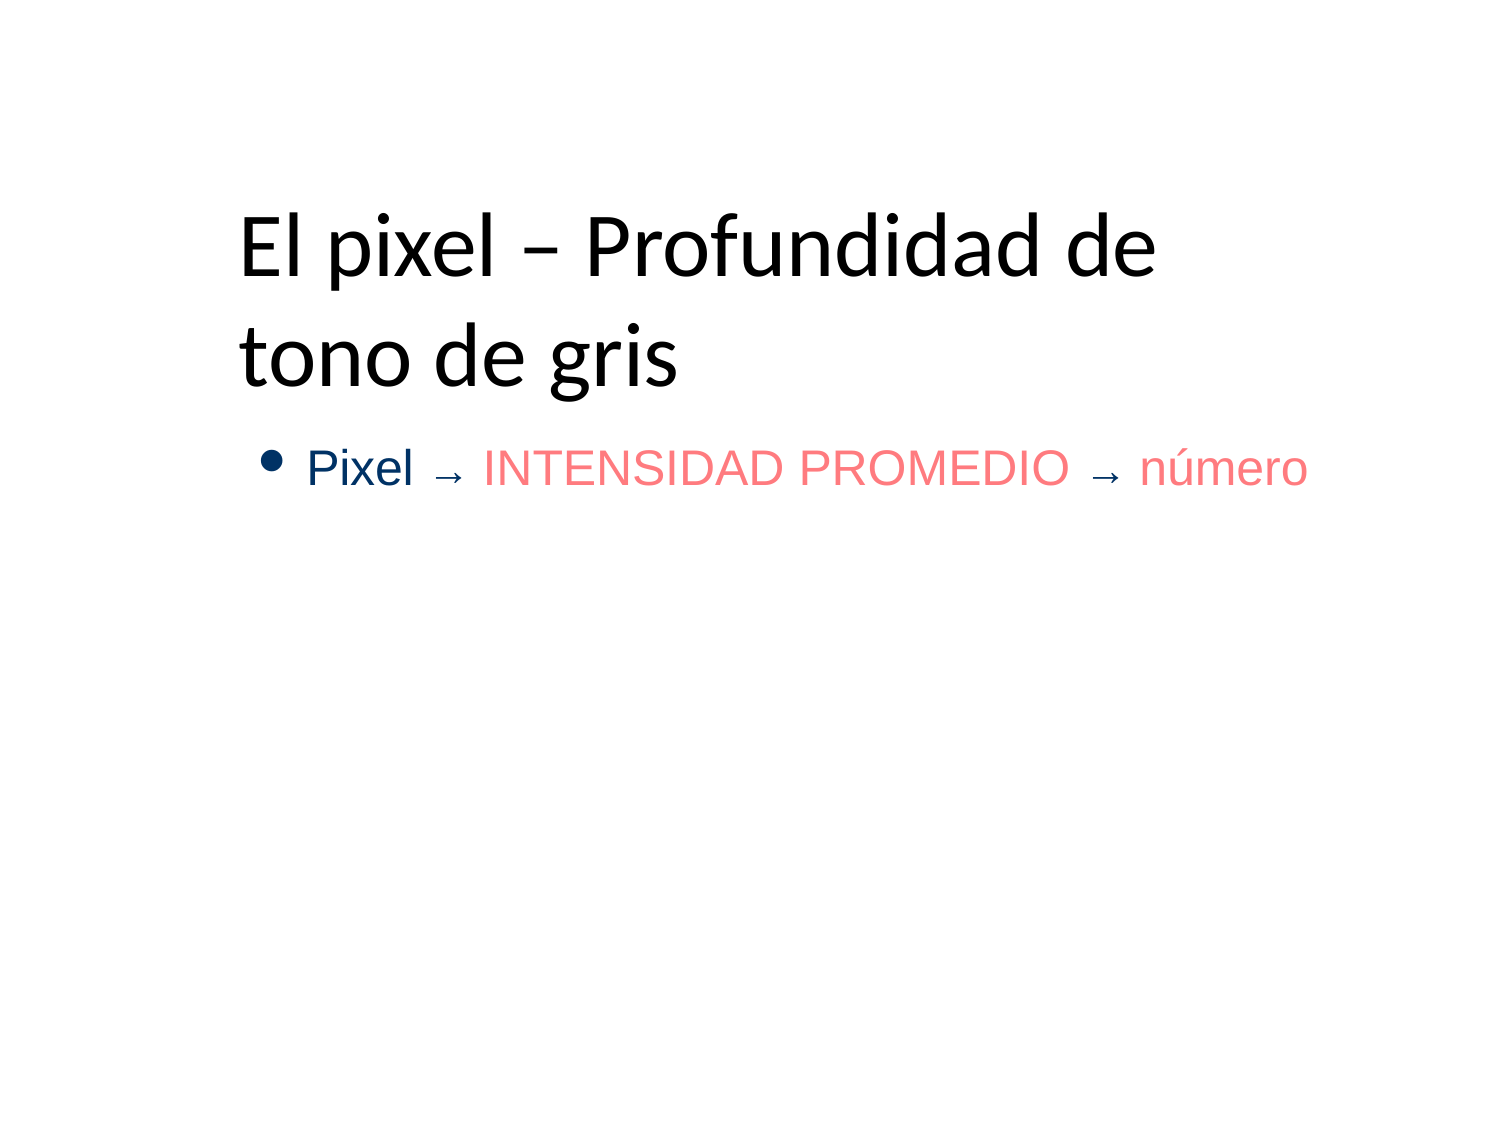

# El pixel – Profundidad de tono de gris
Pixel → INTENSIDAD PROMEDIO → número
68